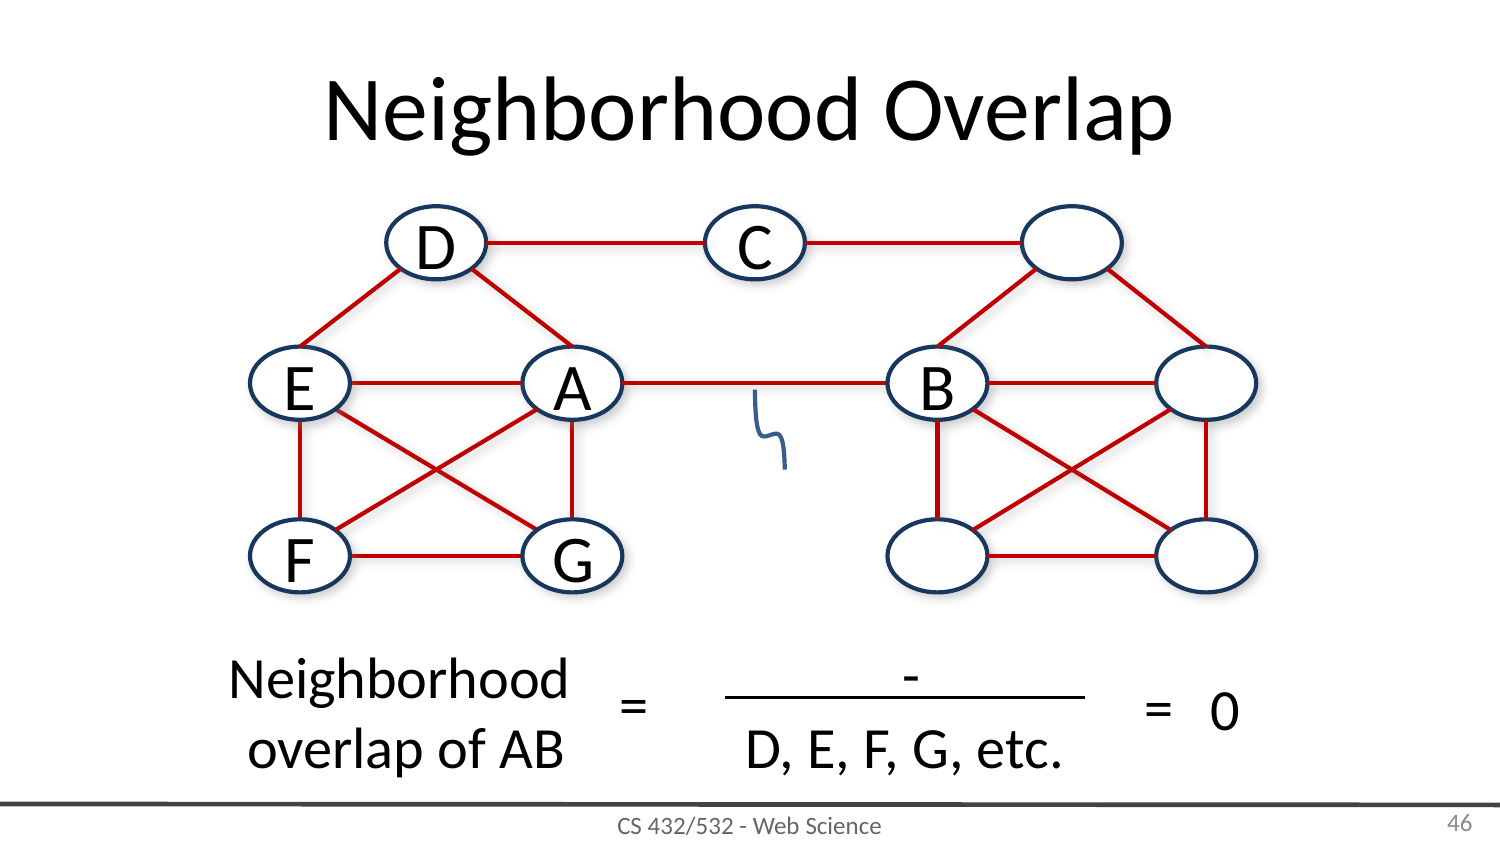

# Neighborhood Overlap
D
C

E
A
B

F
G

-
Neighborhood
overlap of AB
=
=
0
D, E, F, G, etc.
46